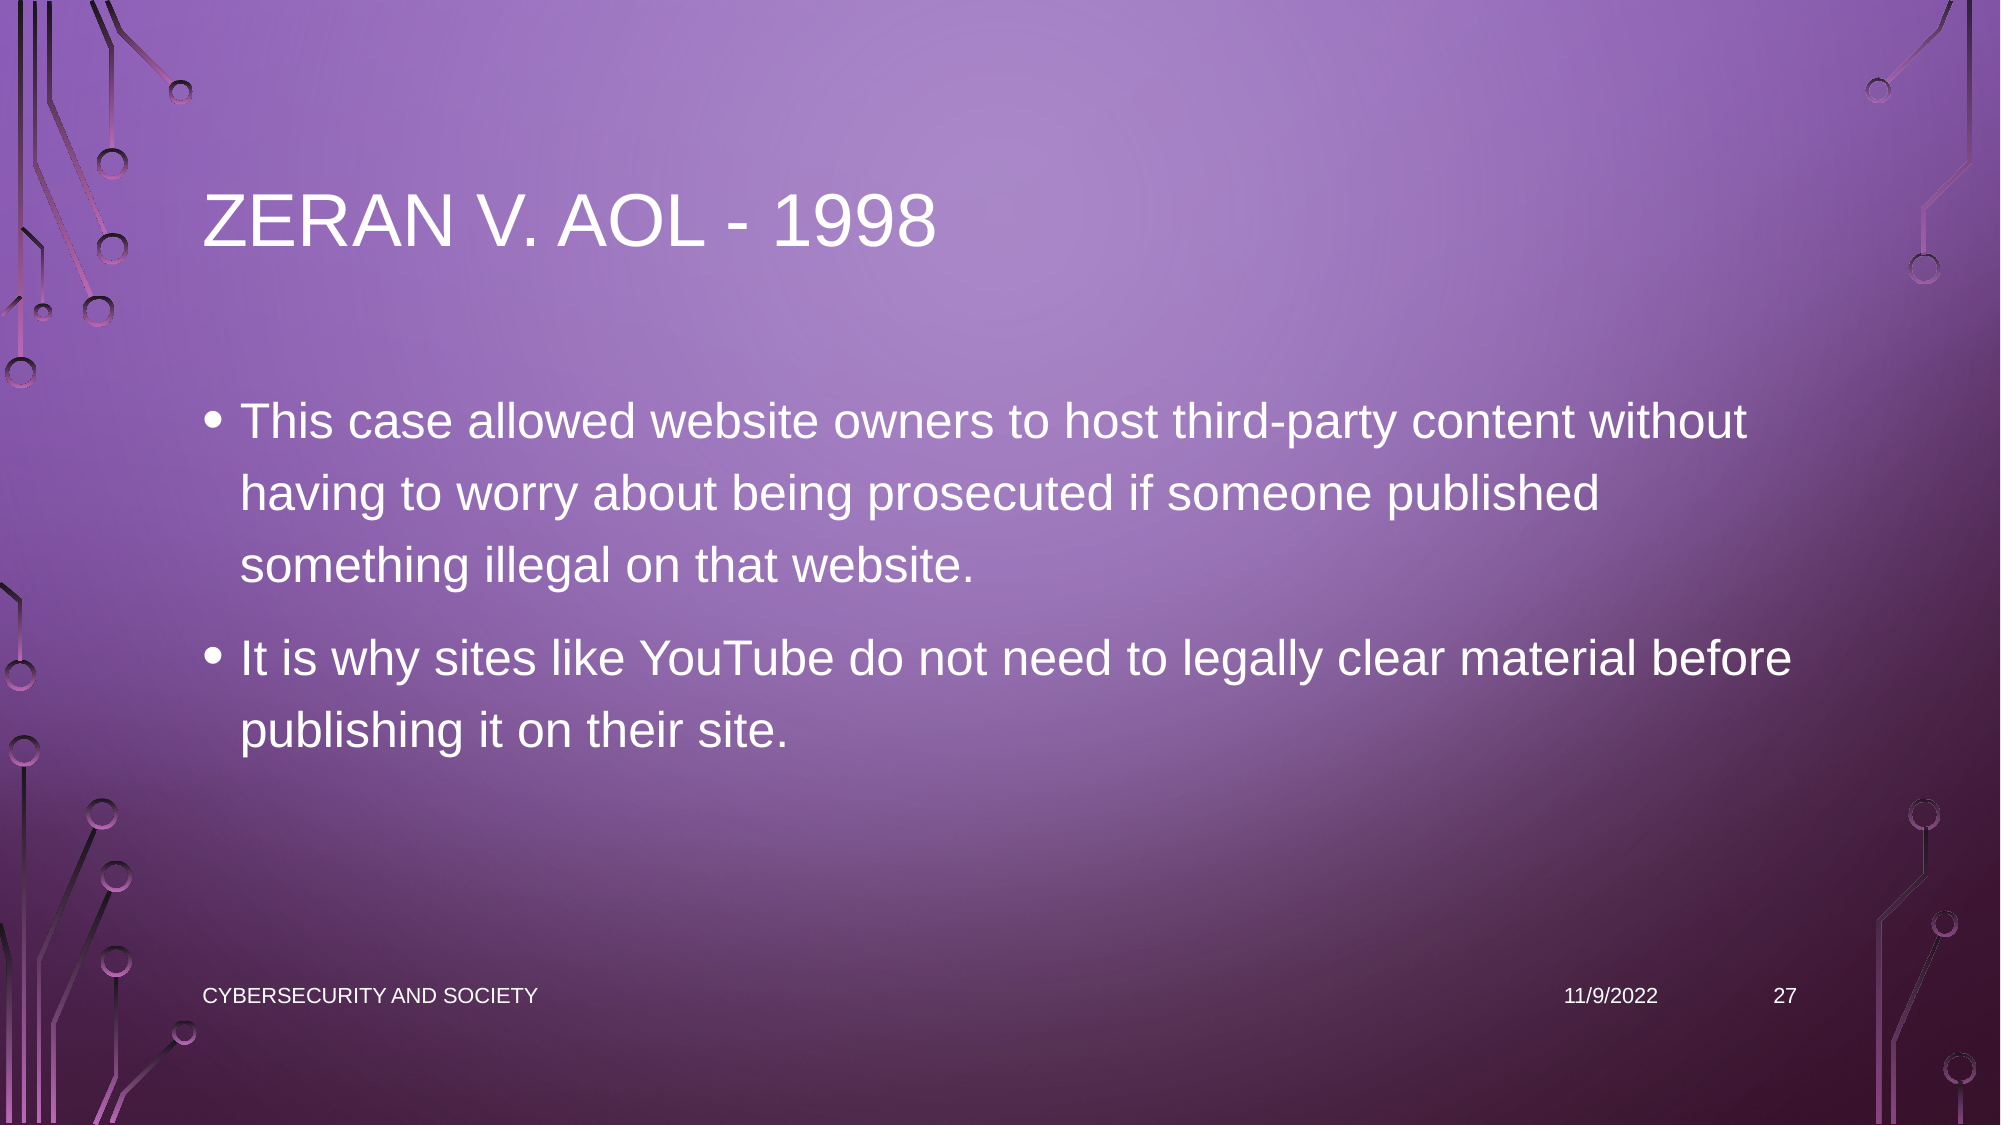

# Zeran v. AOL - 1998
This case allowed website owners to host third-party content without having to worry about being prosecuted if someone published something illegal on that website.
It is why sites like YouTube do not need to legally clear material before publishing it on their site.
27
Cybersecurity and Society
11/9/2022